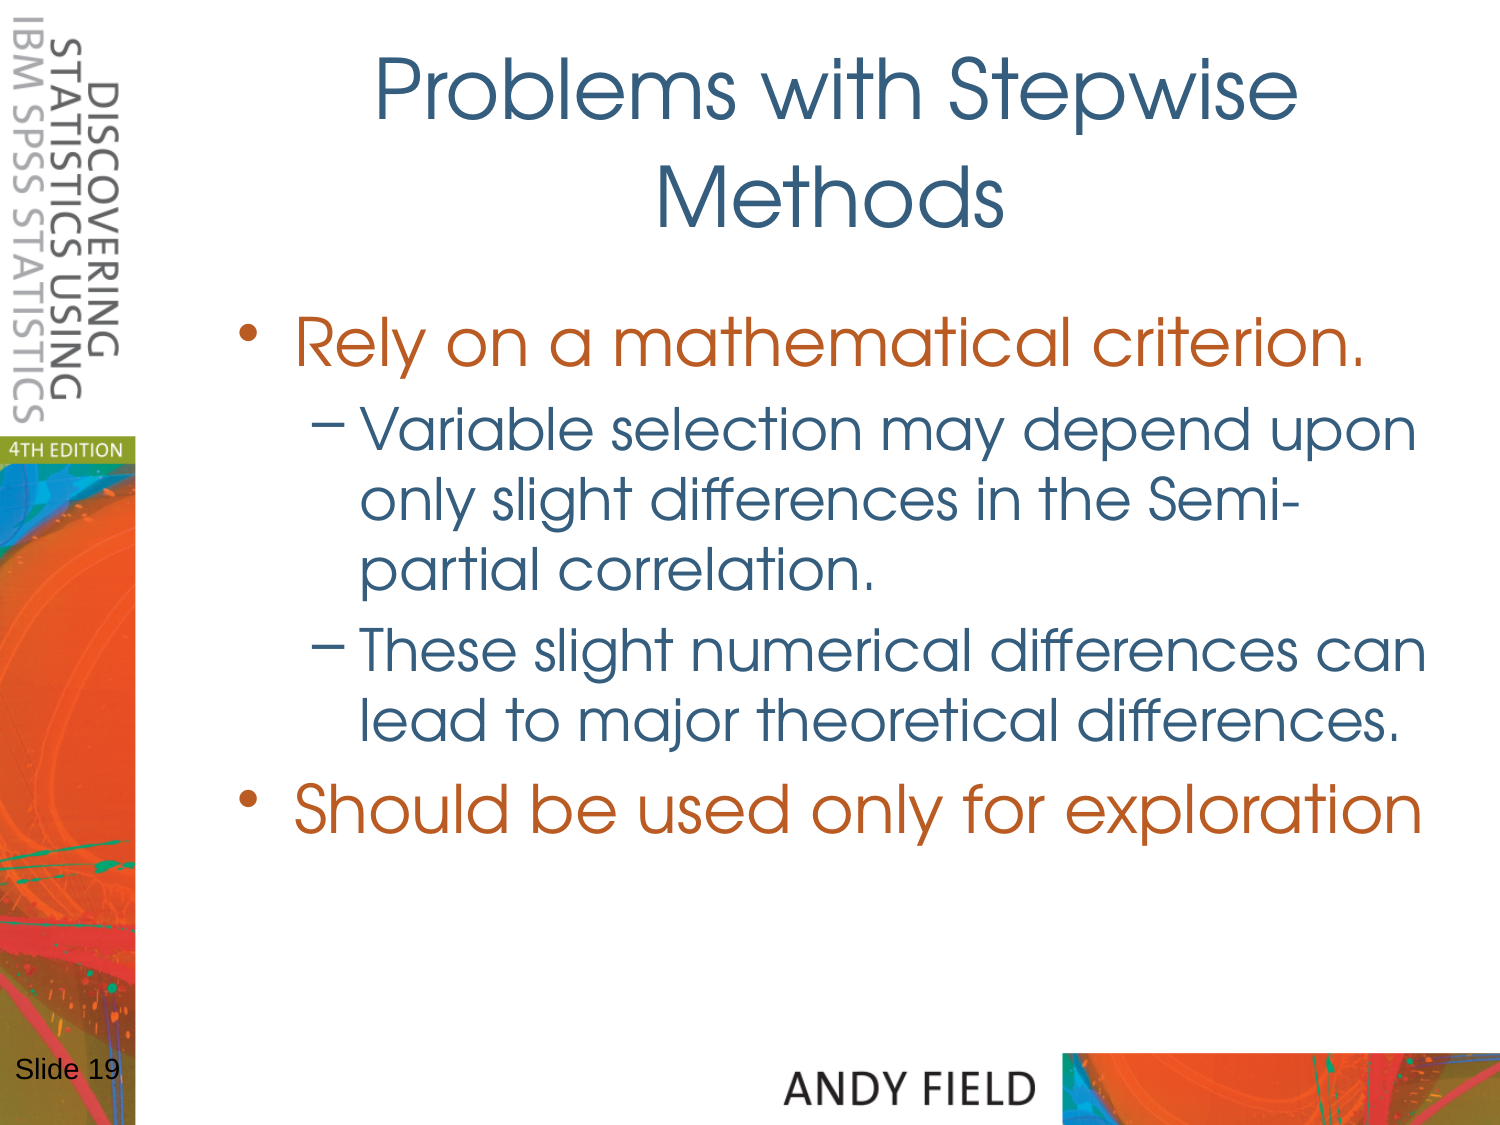

# Problems with Stepwise Methods
Rely on a mathematical criterion.
Variable selection may depend upon only slight differences in the Semi-partial correlation.
These slight numerical differences can lead to major theoretical differences.
Should be used only for exploration
Slide 19